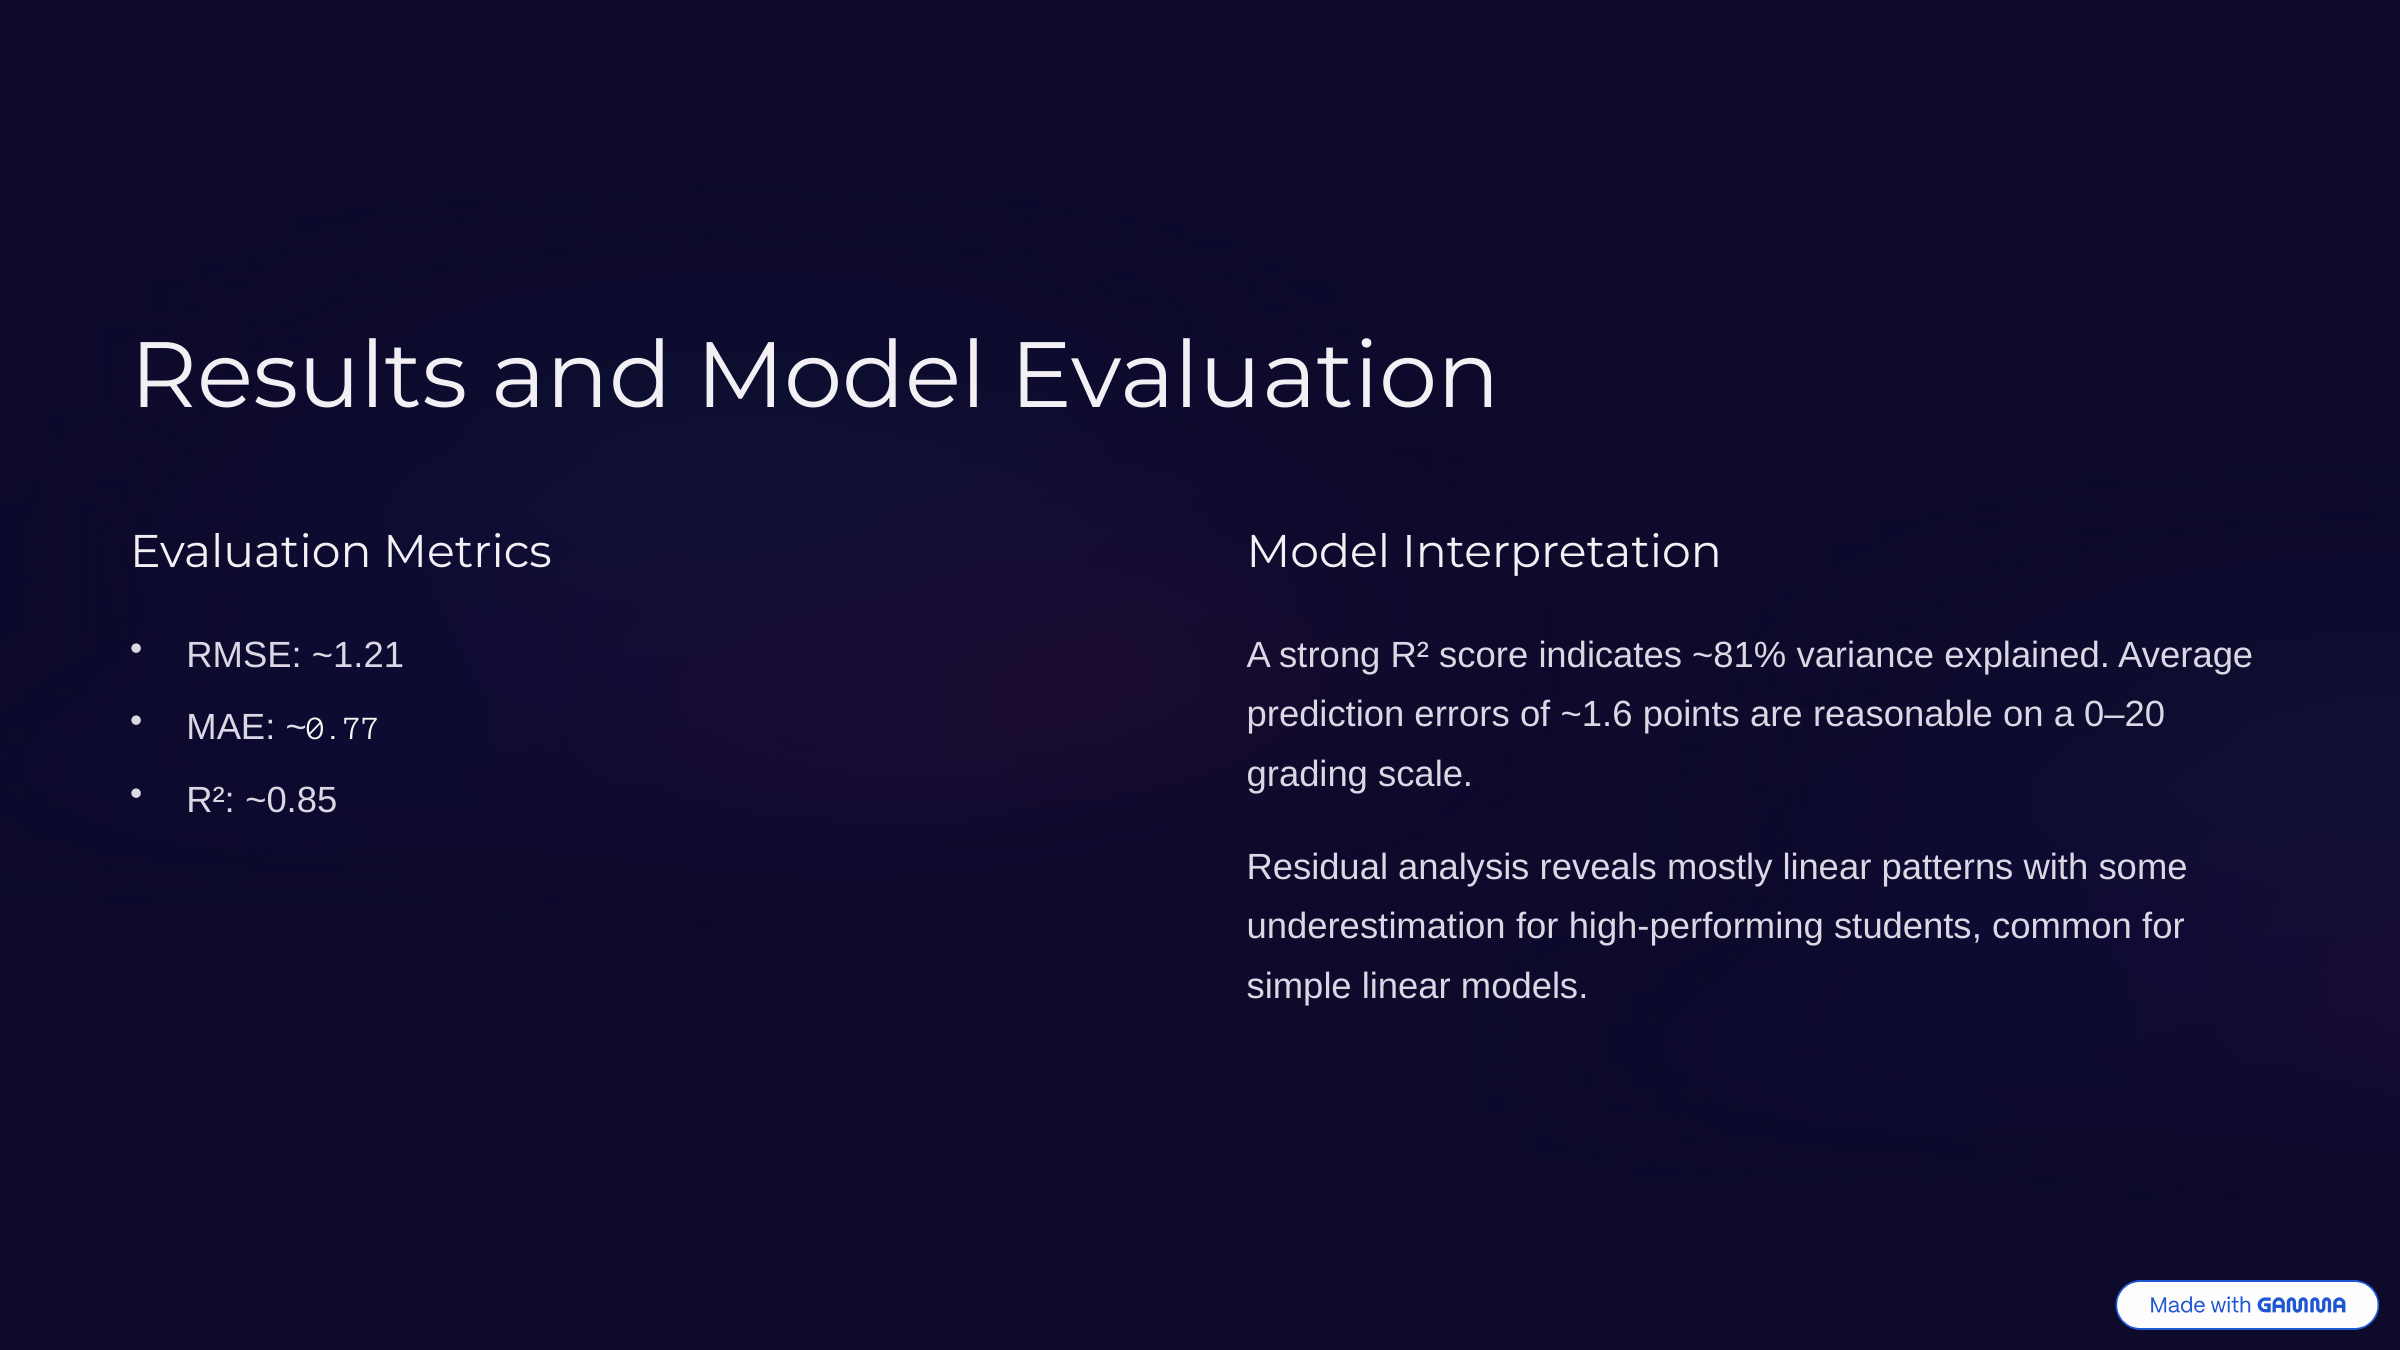

Results and Model Evaluation
Evaluation Metrics
Model Interpretation
RMSE: ~1.21
A strong R² score indicates ~81% variance explained. Average prediction errors of ~1.6 points are reasonable on a 0–20 grading scale.
MAE: ~0.77
R²: ~0.85
Residual analysis reveals mostly linear patterns with some underestimation for high-performing students, common for simple linear models.